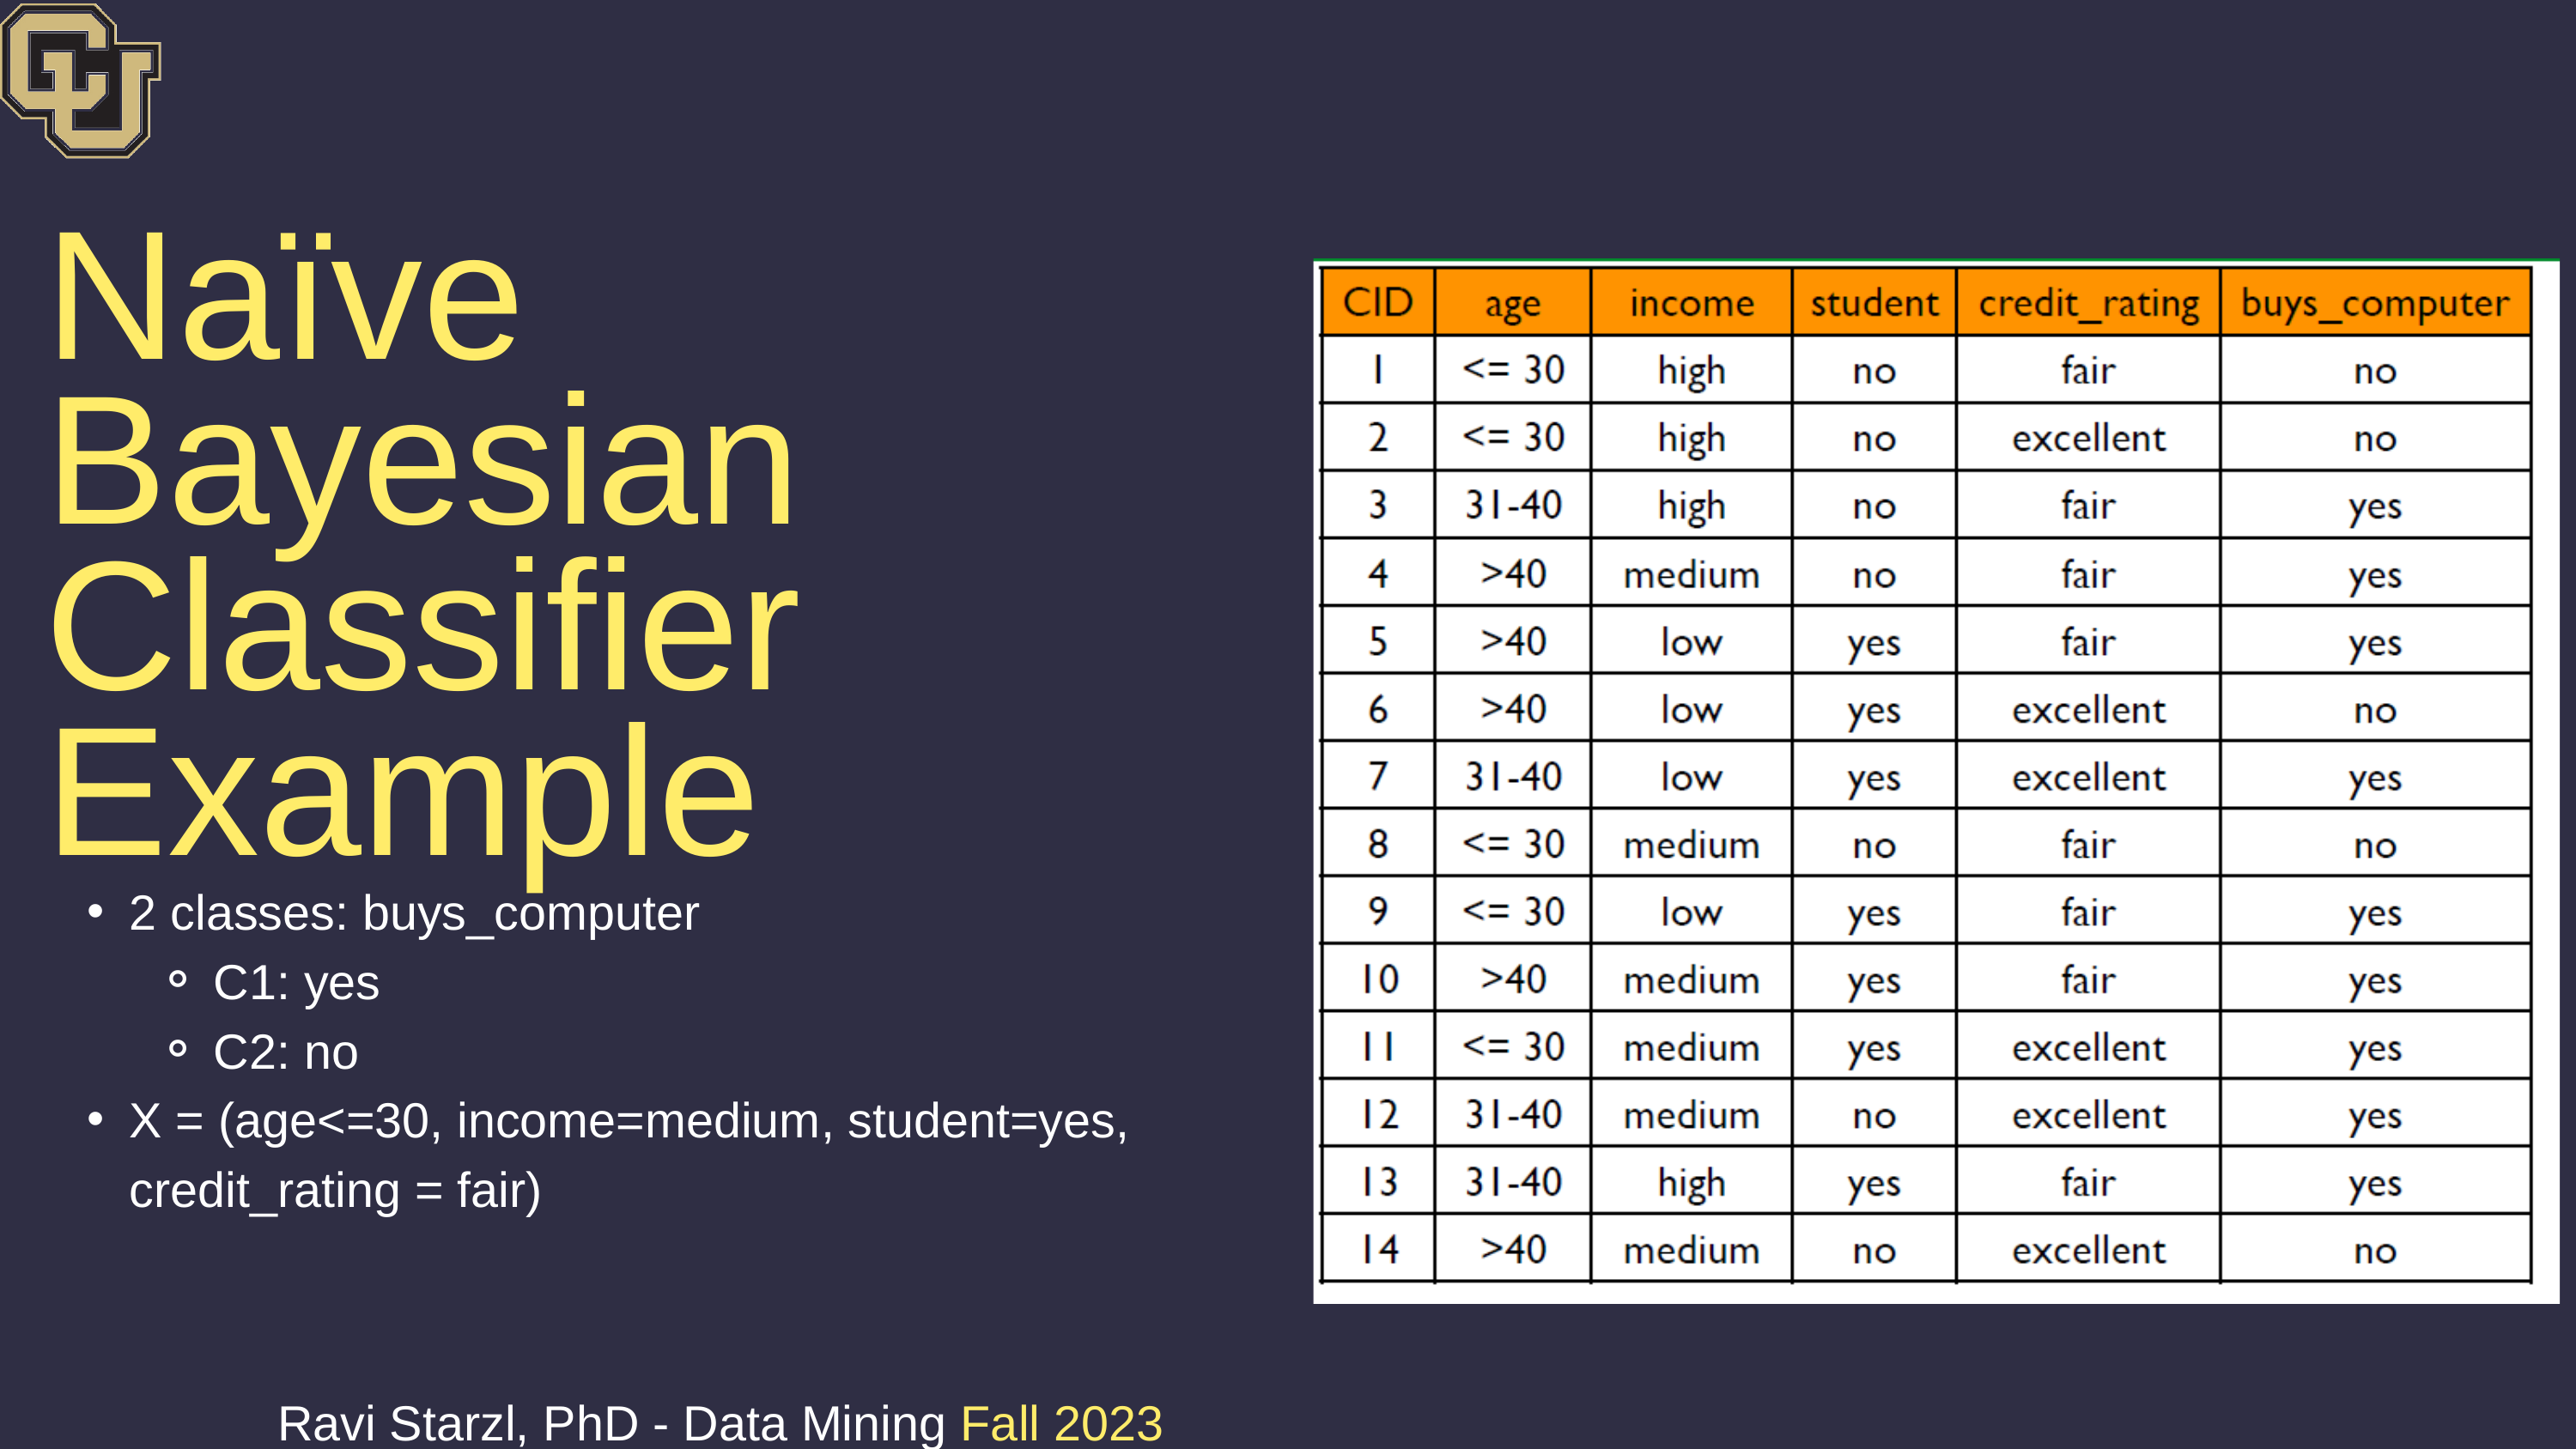

Naïve Bayesian Classifier Example

2 classes: buys_computer
C1: yes
C2: no
X = (age<=30, income=medium, student=yes, credit_rating = fair)
Ravi Starzl, PhD - Data Mining Fall 2023